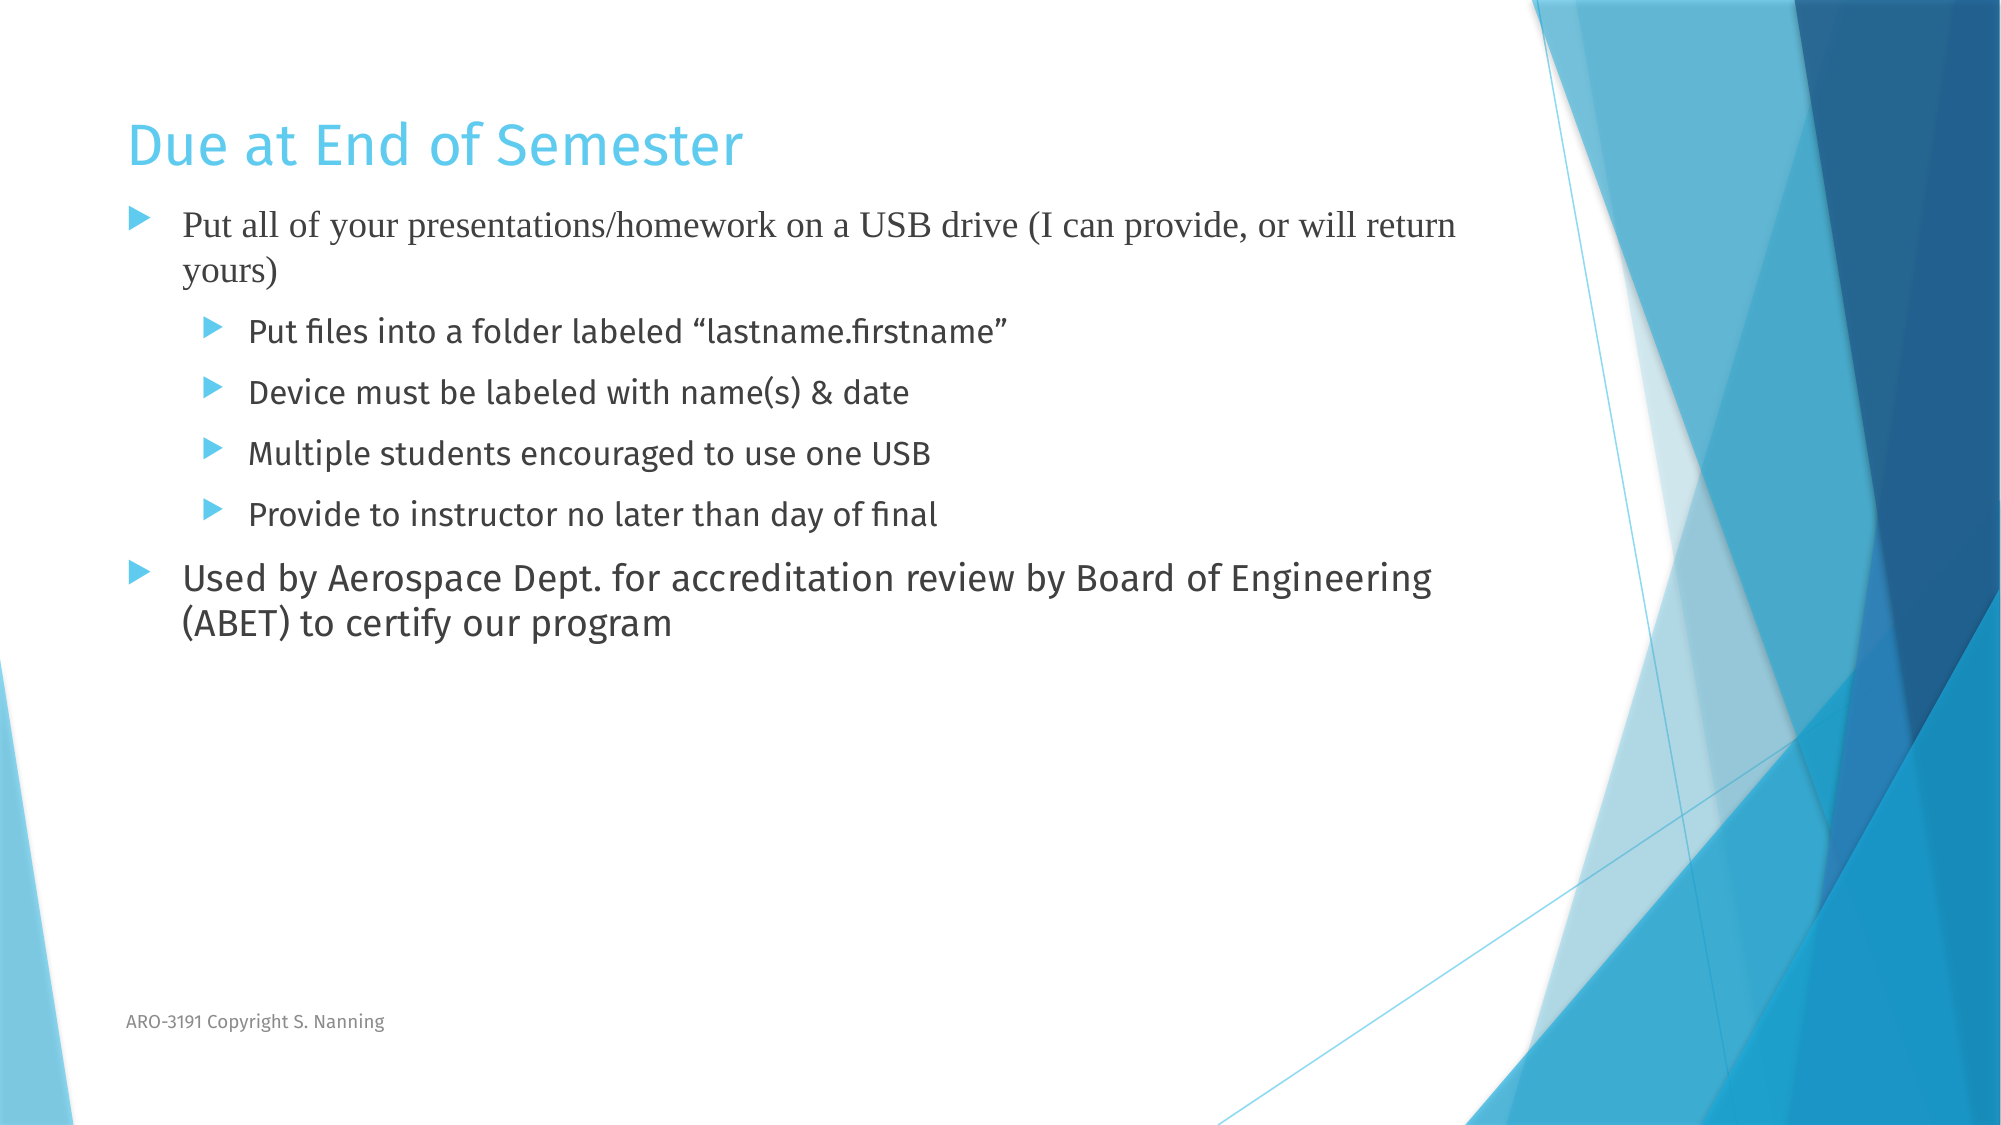

# Due at End of Semester
Put all of your presentations/homework on a USB drive (I can provide, or will return yours)
Put files into a folder labeled “lastname.firstname”
Device must be labeled with name(s) & date
Multiple students encouraged to use one USB
Provide to instructor no later than day of final
Used by Aerospace Dept. for accreditation review by Board of Engineering (ABET) to certify our program
ARO-3191 Copyright S. Nanning